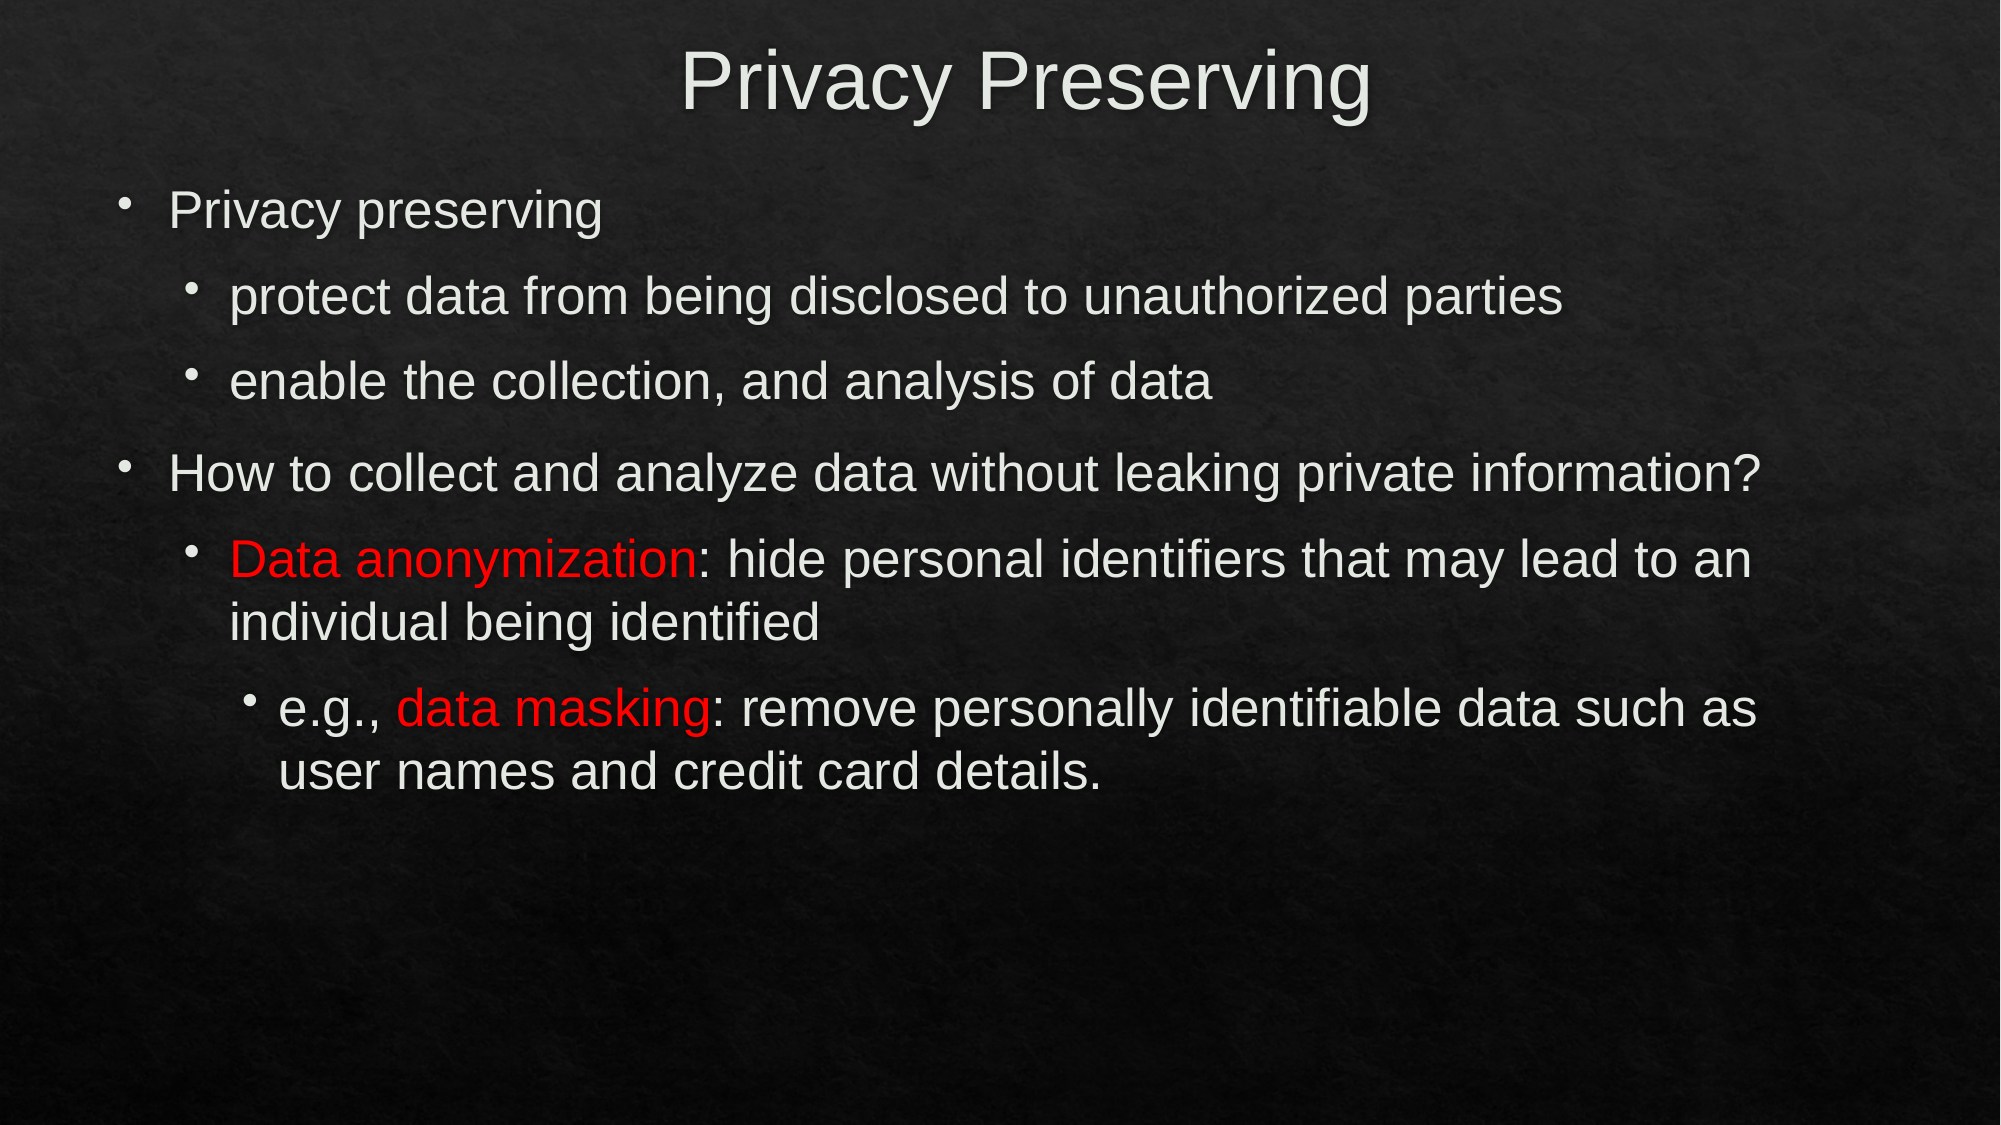

# Privacy Preserving
Privacy preserving
protect data from being disclosed to unauthorized parties
enable the collection, and analysis of data
How to collect and analyze data without leaking private information?
Data anonymization: hide personal identifiers that may lead to an individual being identified
e.g., data masking: remove personally identifiable data such as user names and credit card details.